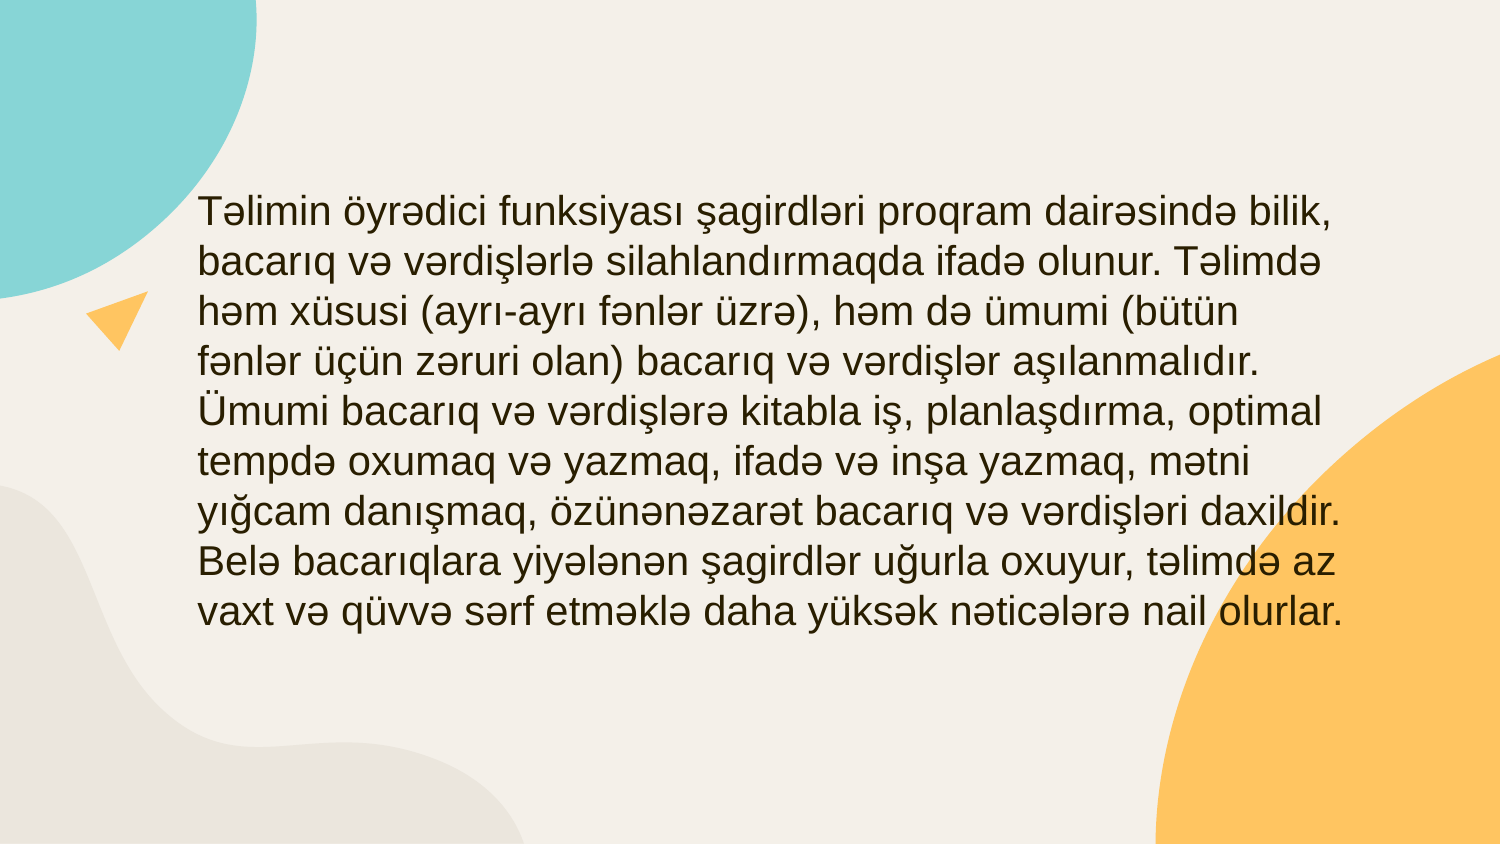

Təlimin öyrədici funksiyası şagirdləri proqram dairəsində bilik, bacarıq və vərdişlərlə silahlandırmaqda ifadə olunur. Təlimdə həm xüsusi (ayrı-ayrı fənlər üzrə), həm də ümumi (bütün fənlər üçün zəruri olan) bacarıq və vərdişlər aşılanmalıdır. Ümumi bacarıq və vərdişlərə kitabla iş, planlaşdırma, optimal tempdə oxumaq və yazmaq, ifadə və inşa yazmaq, mətni yığcam danışmaq, özünənəzarət bacarıq və vərdişləri daxildir. Belə bacarıqlara yiyələnən şagirdlər uğurla oxuyur, təlimdə az vaxt və qüvvə sərf etməklə daha yüksək nəticələrə nail olurlar.